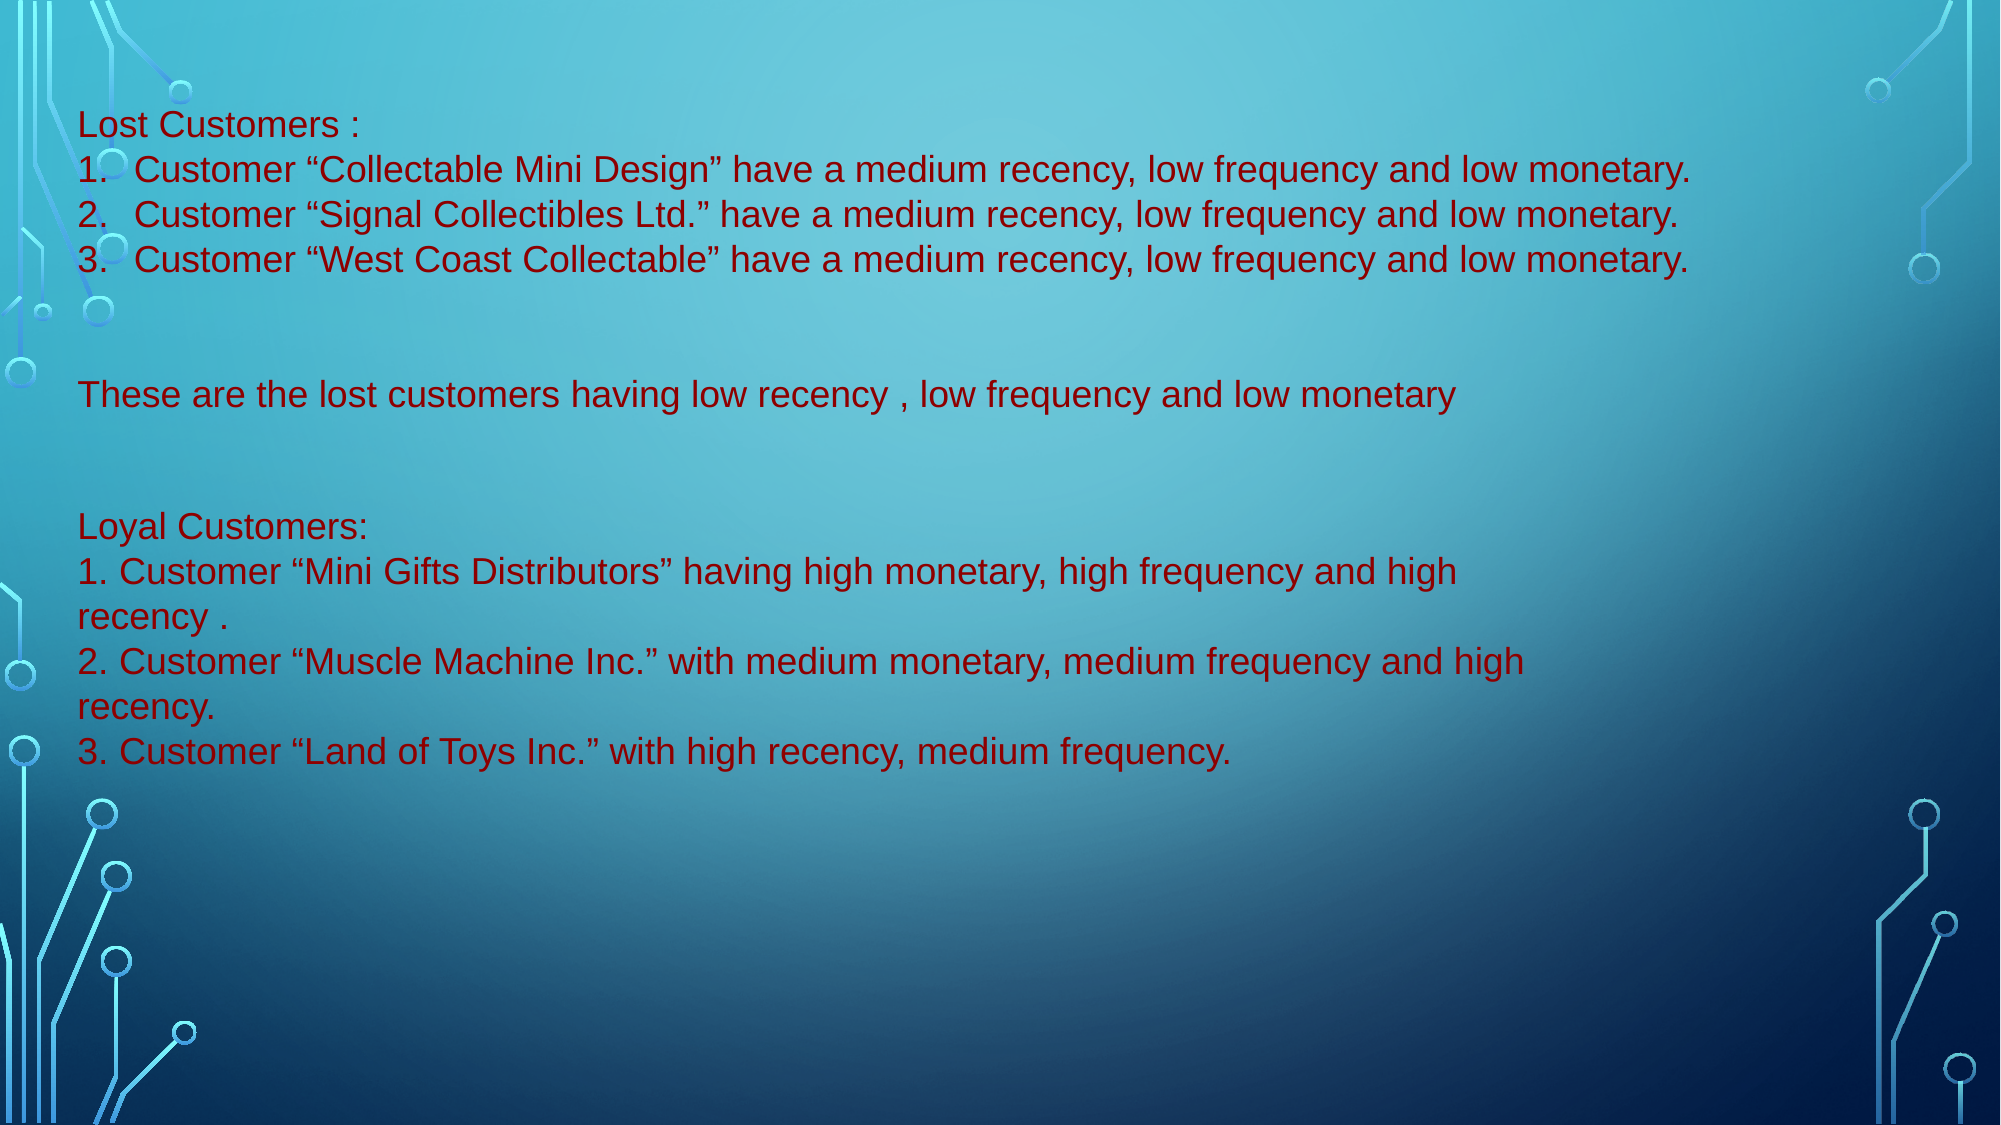

Lost Customers :
Customer “Collectable Mini Design” have a medium recency, low frequency and low monetary.
Customer “Signal Collectibles Ltd.” have a medium recency, low frequency and low monetary.
Customer “West Coast Collectable” have a medium recency, low frequency and low monetary.

These are the lost customers having low recency , low frequency and low monetary
Loyal Customers:
1. Customer “Mini Gifts Distributors” having high monetary, high frequency and high recency .
2. Customer “Muscle Machine Inc.” with medium monetary, medium frequency and high recency.
3. Customer “Land of Toys Inc.” with high recency, medium frequency.